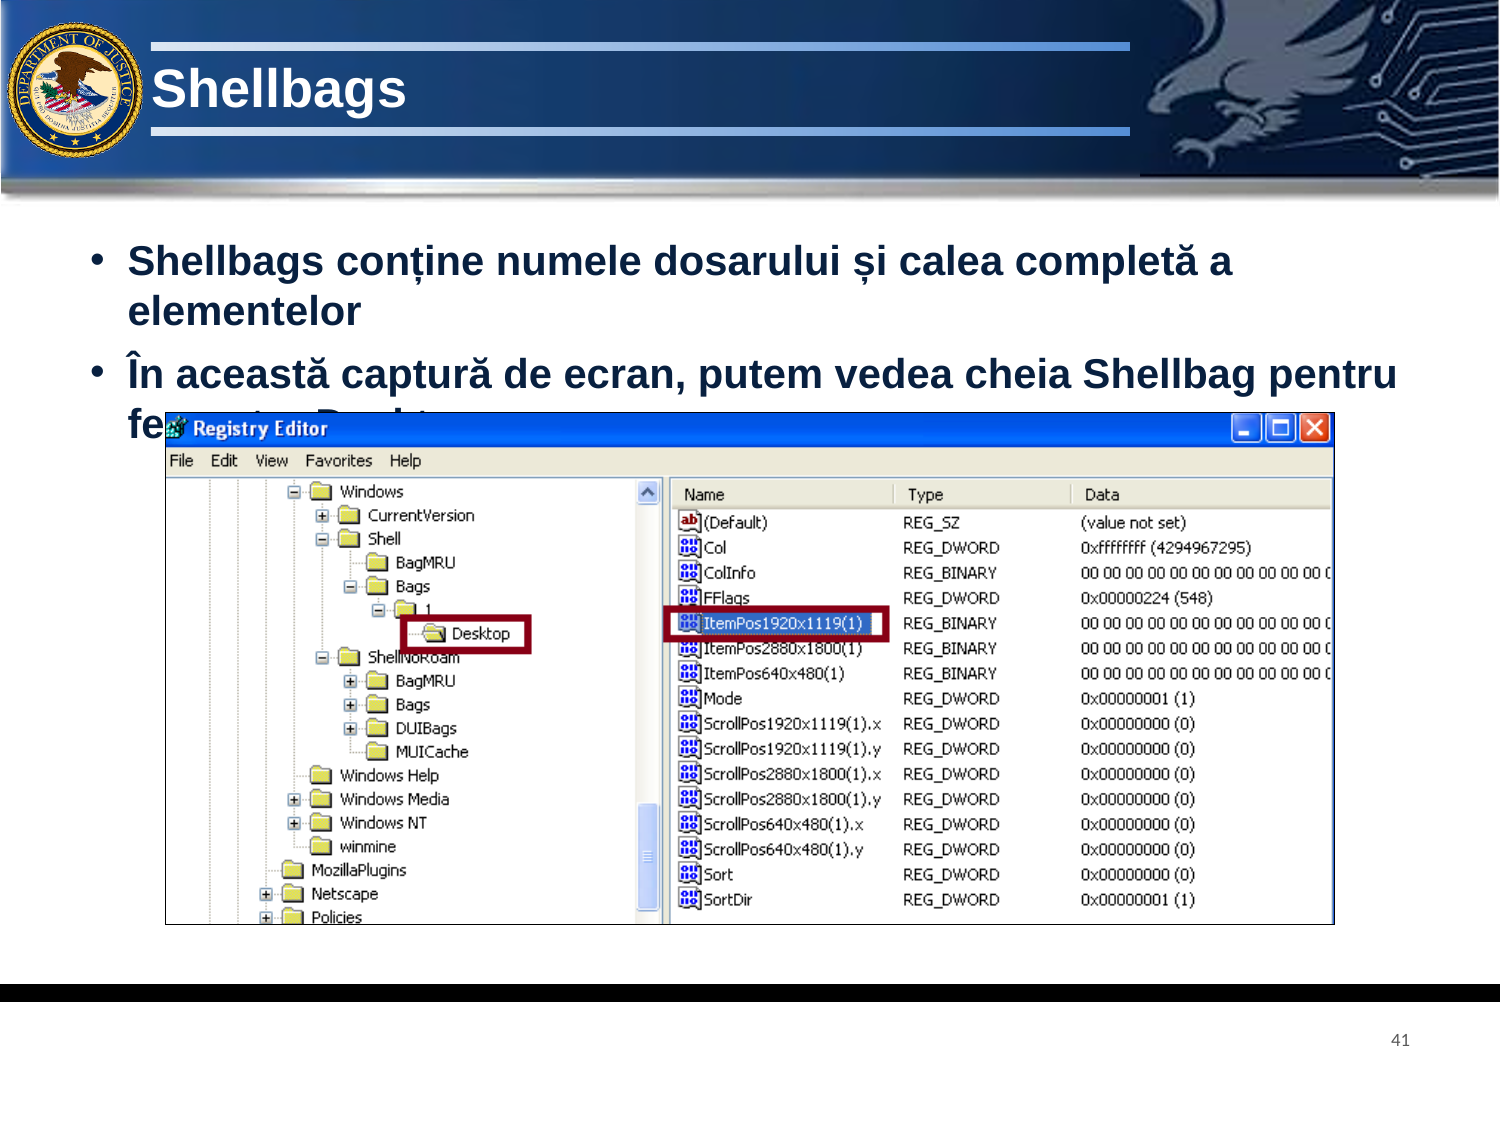

# Shellbags
Shellbags conține numele dosarului și calea completă a elementelor
În această captură de ecran, putem vedea cheia Shellbag pentru fereastra Desktop

41